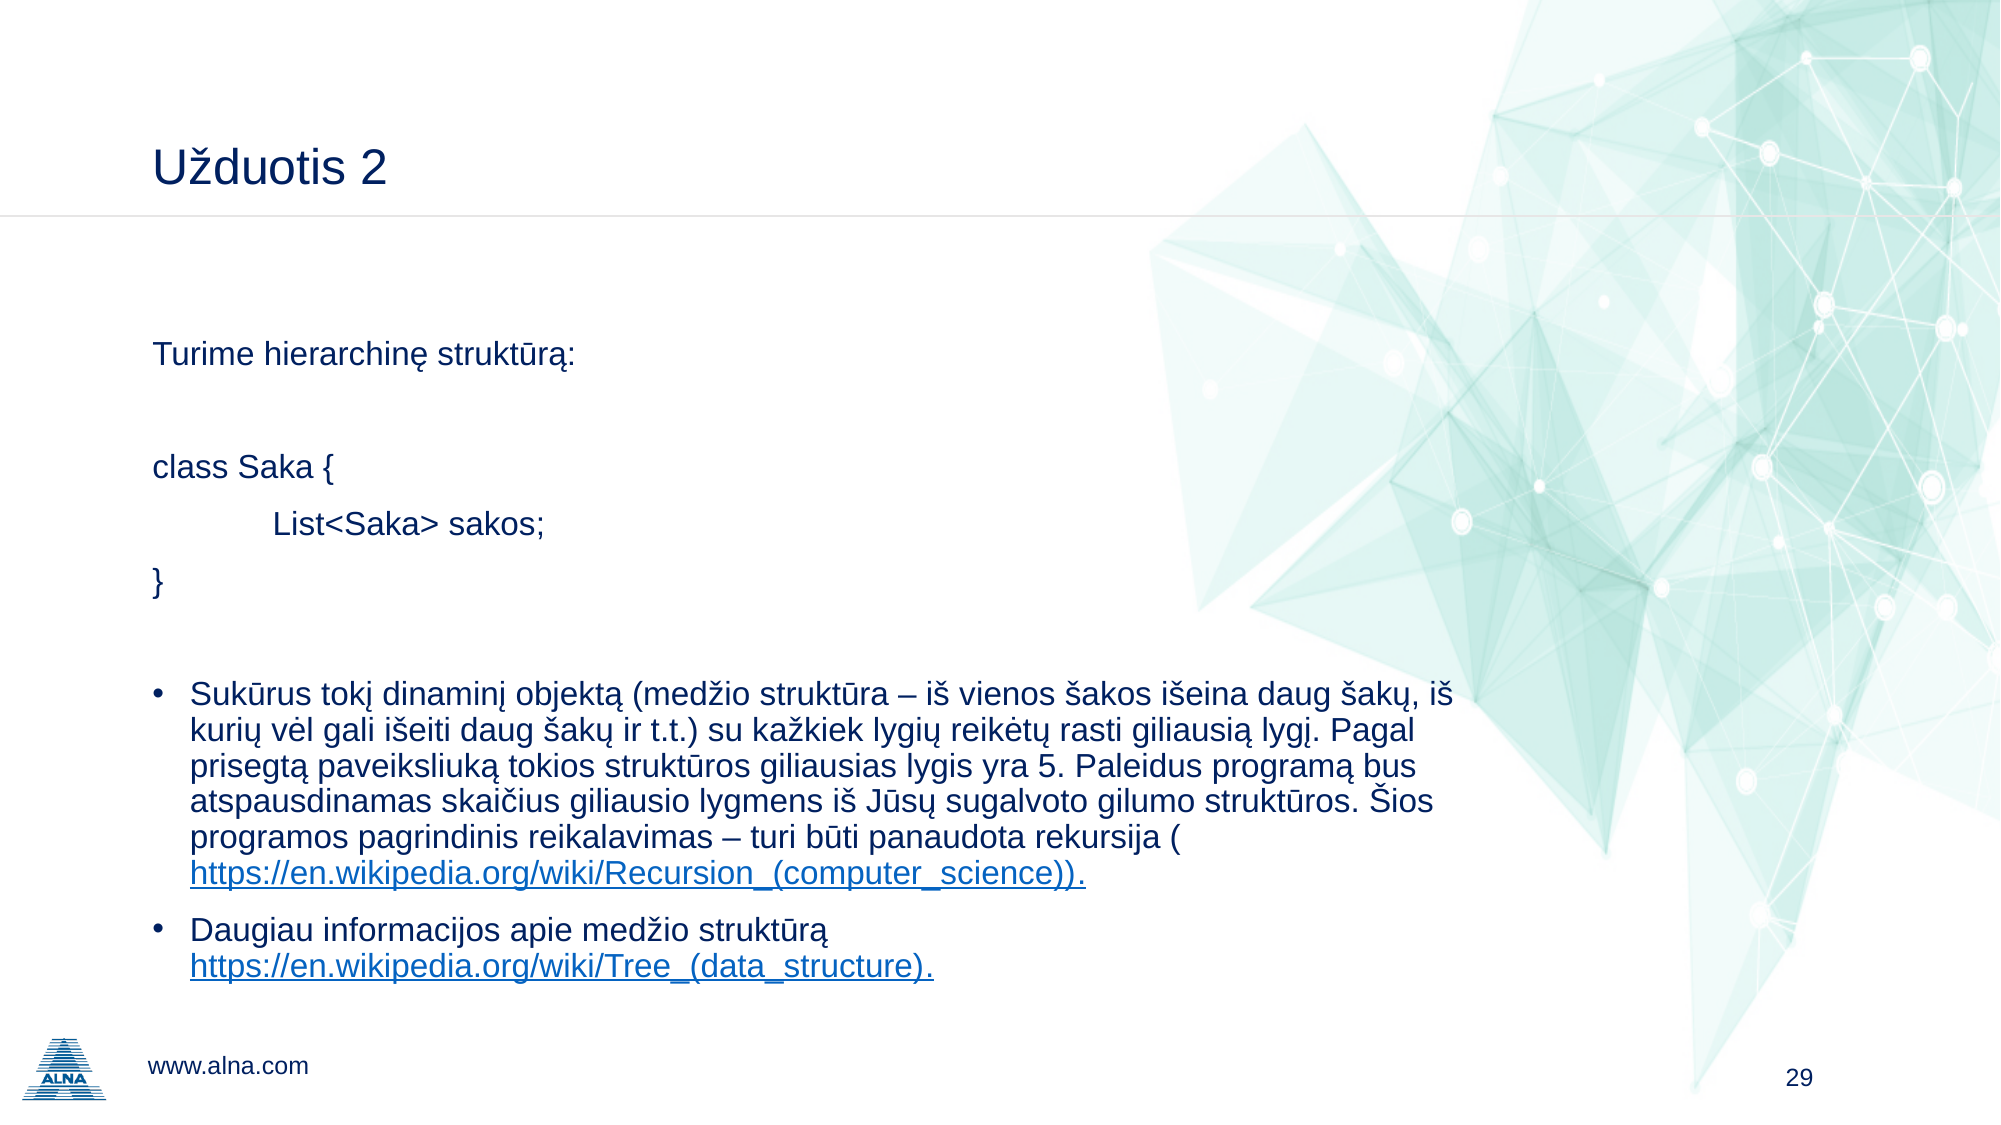

# Užduotis 2

Turime hierarchinę struktūrą:

class Saka {
             List<Saka> sakos;
}

Sukūrus tokį dinaminį objektą (medžio struktūra – iš vienos šakos išeina daug šakų, iš kurių vėl gali išeiti daug šakų ir t.t.) su kažkiek lygių reikėtų rasti giliausią lygį. Pagal prisegtą paveiksliuką tokios struktūros giliausias lygis yra 5. Paleidus programą bus atspausdinamas skaičius giliausio lygmens iš Jūsų sugalvoto gilumo struktūros. Šios programos pagrindinis reikalavimas – turi būti panaudota rekursija (https://en.wikipedia.org/wiki/Recursion_(computer_science)).
Daugiau informacijos apie medžio struktūrą https://en.wikipedia.org/wiki/Tree_(data_structure).